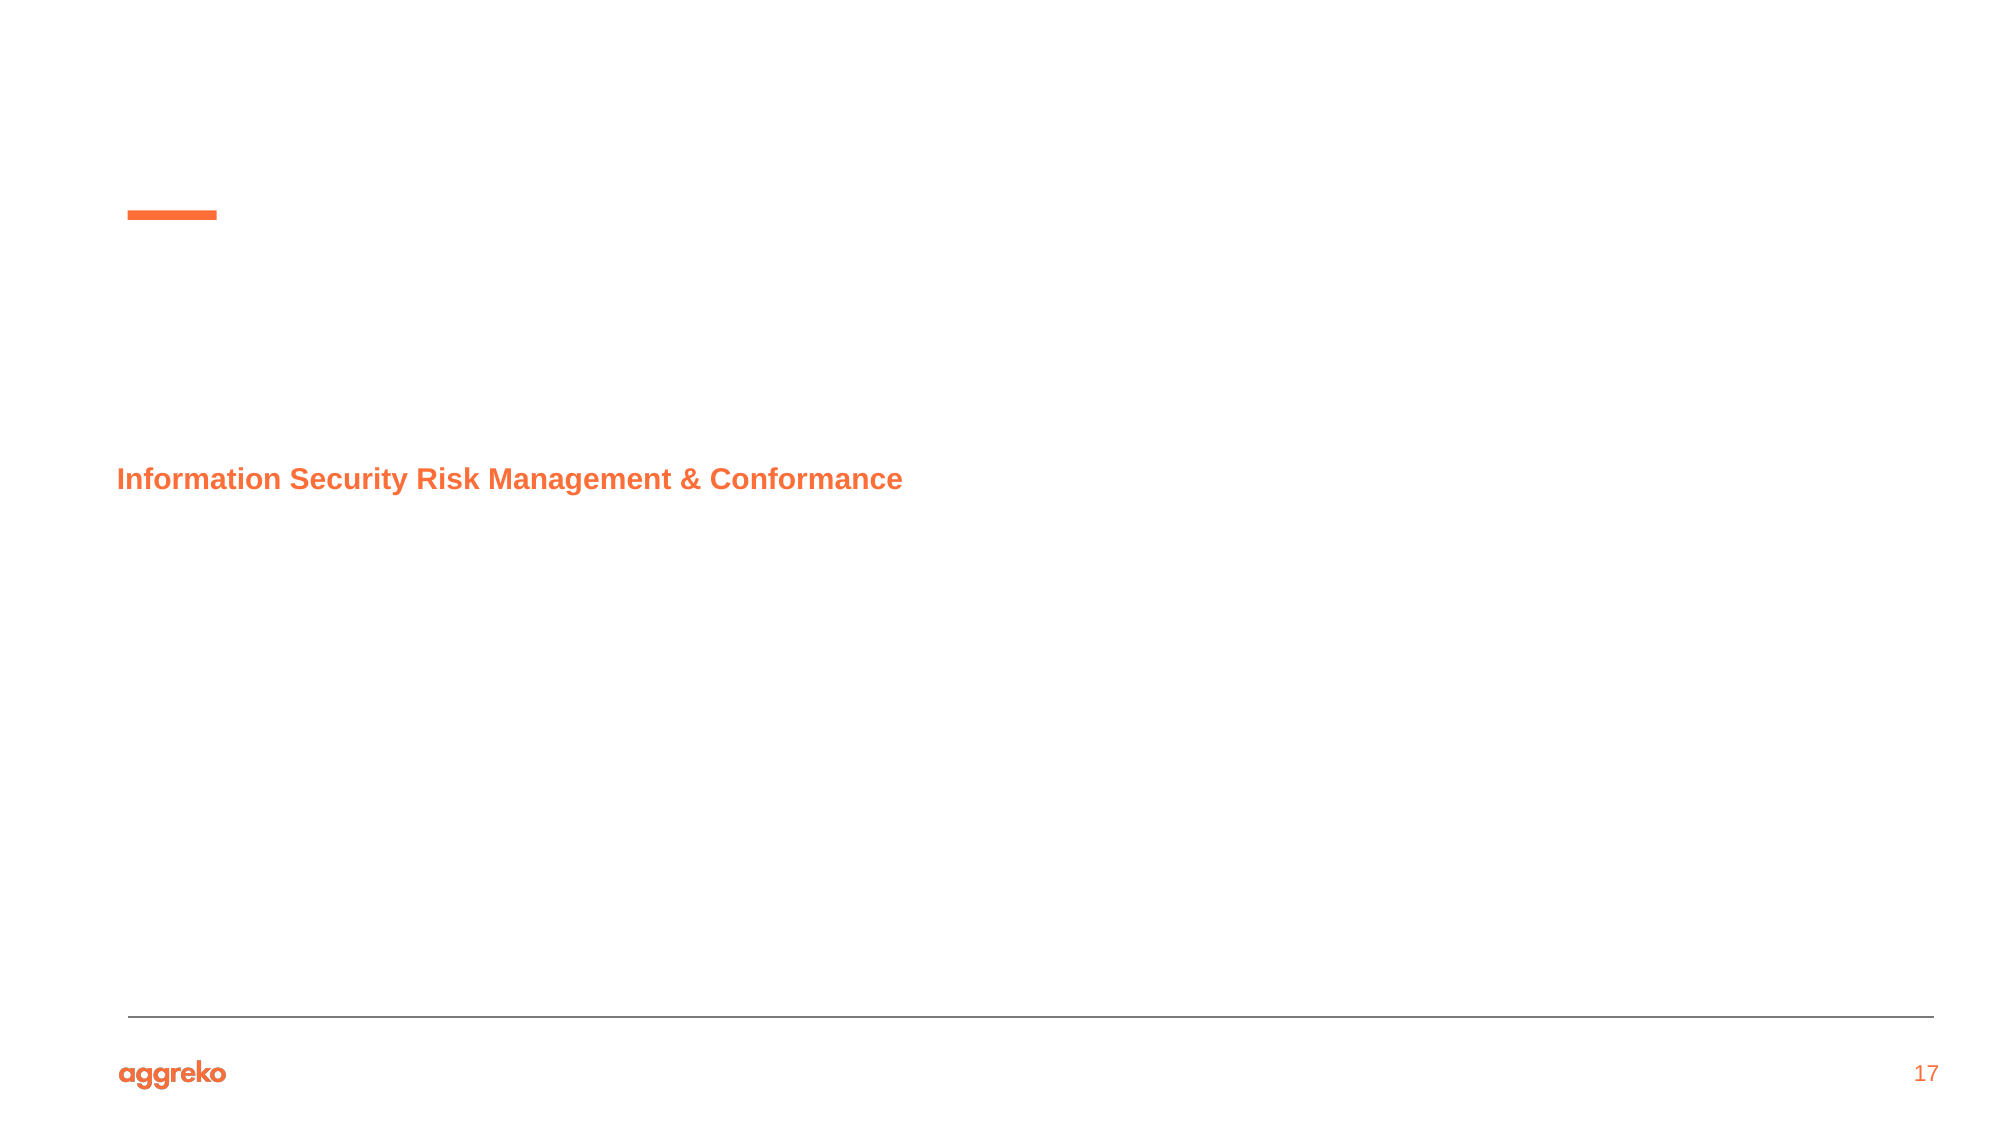

Information Security Risk Management & Conformance
17